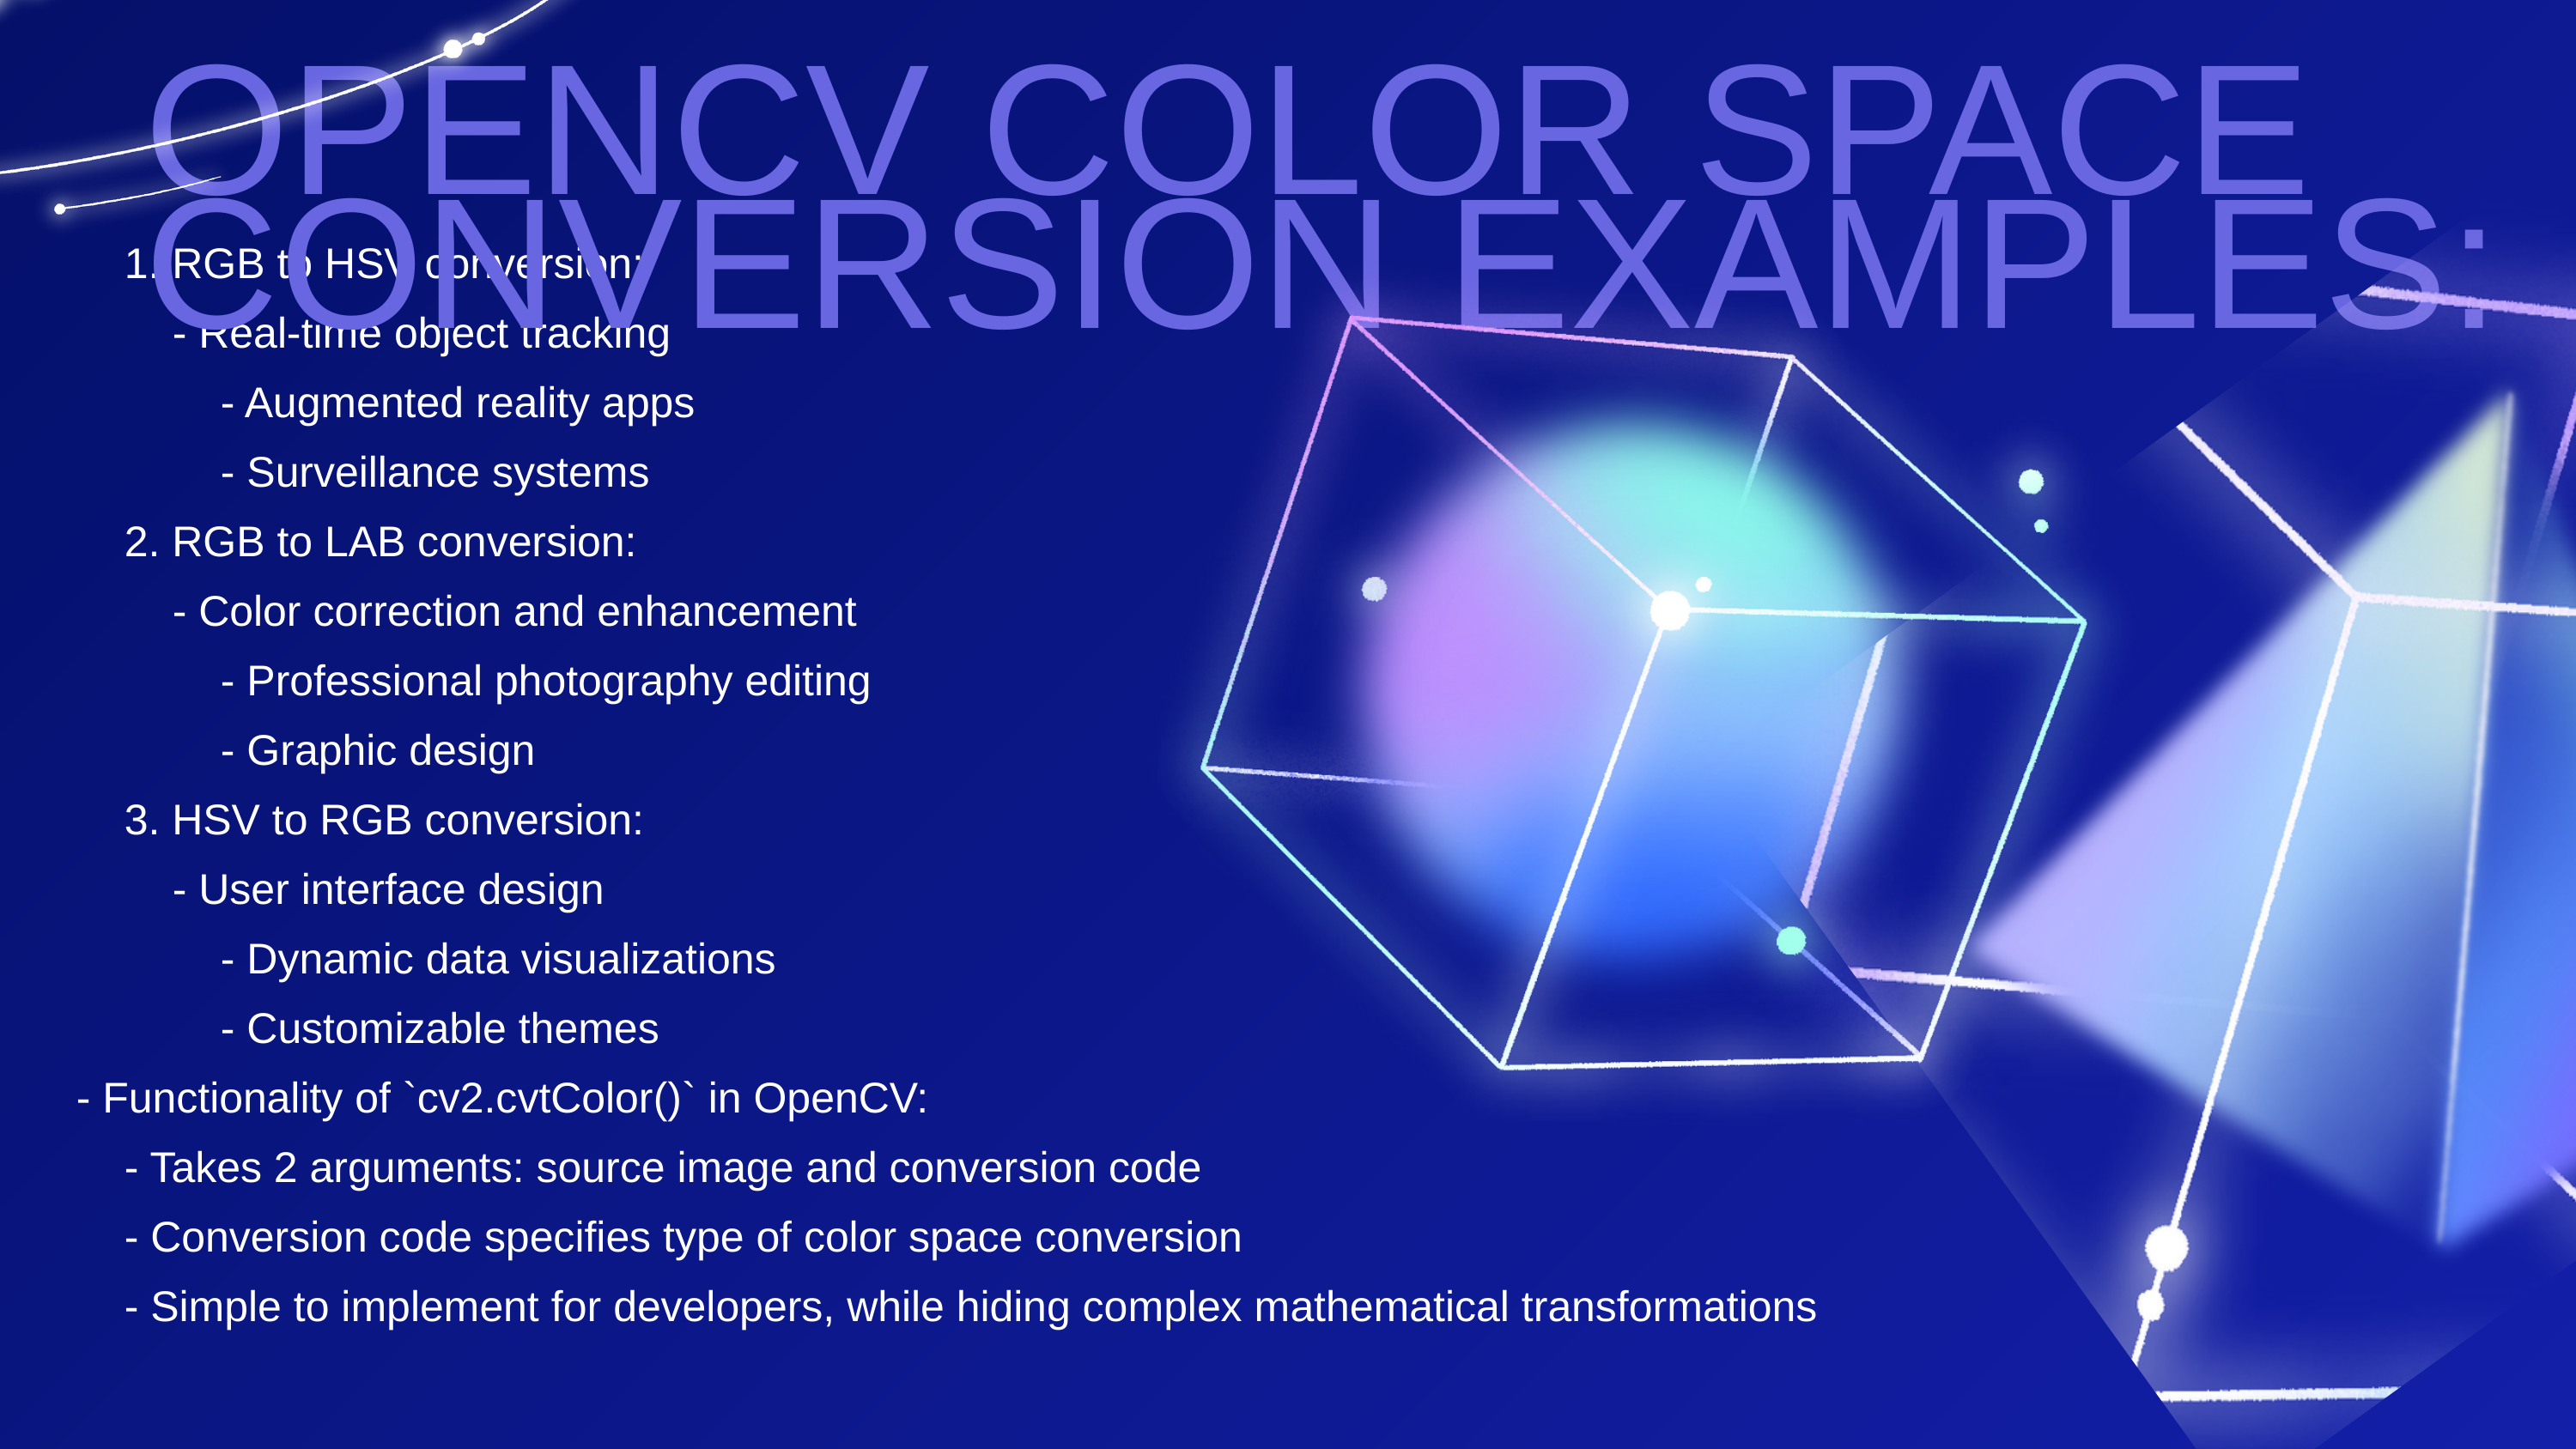

OPENCV COLOR SPACE CONVERSION EXAMPLES:
    1. RGB to HSV conversion:
        - Real-time object tracking
            - Augmented reality apps
            - Surveillance systems
    2. RGB to LAB conversion:
        - Color correction and enhancement
            - Professional photography editing
            - Graphic design
    3. HSV to RGB conversion:
        - User interface design
            - Dynamic data visualizations
            - Customizable themes
- Functionality of `cv2.cvtColor()` in OpenCV:
    - Takes 2 arguments: source image and conversion code
    - Conversion code specifies type of color space conversion
    - Simple to implement for developers, while hiding complex mathematical transformations